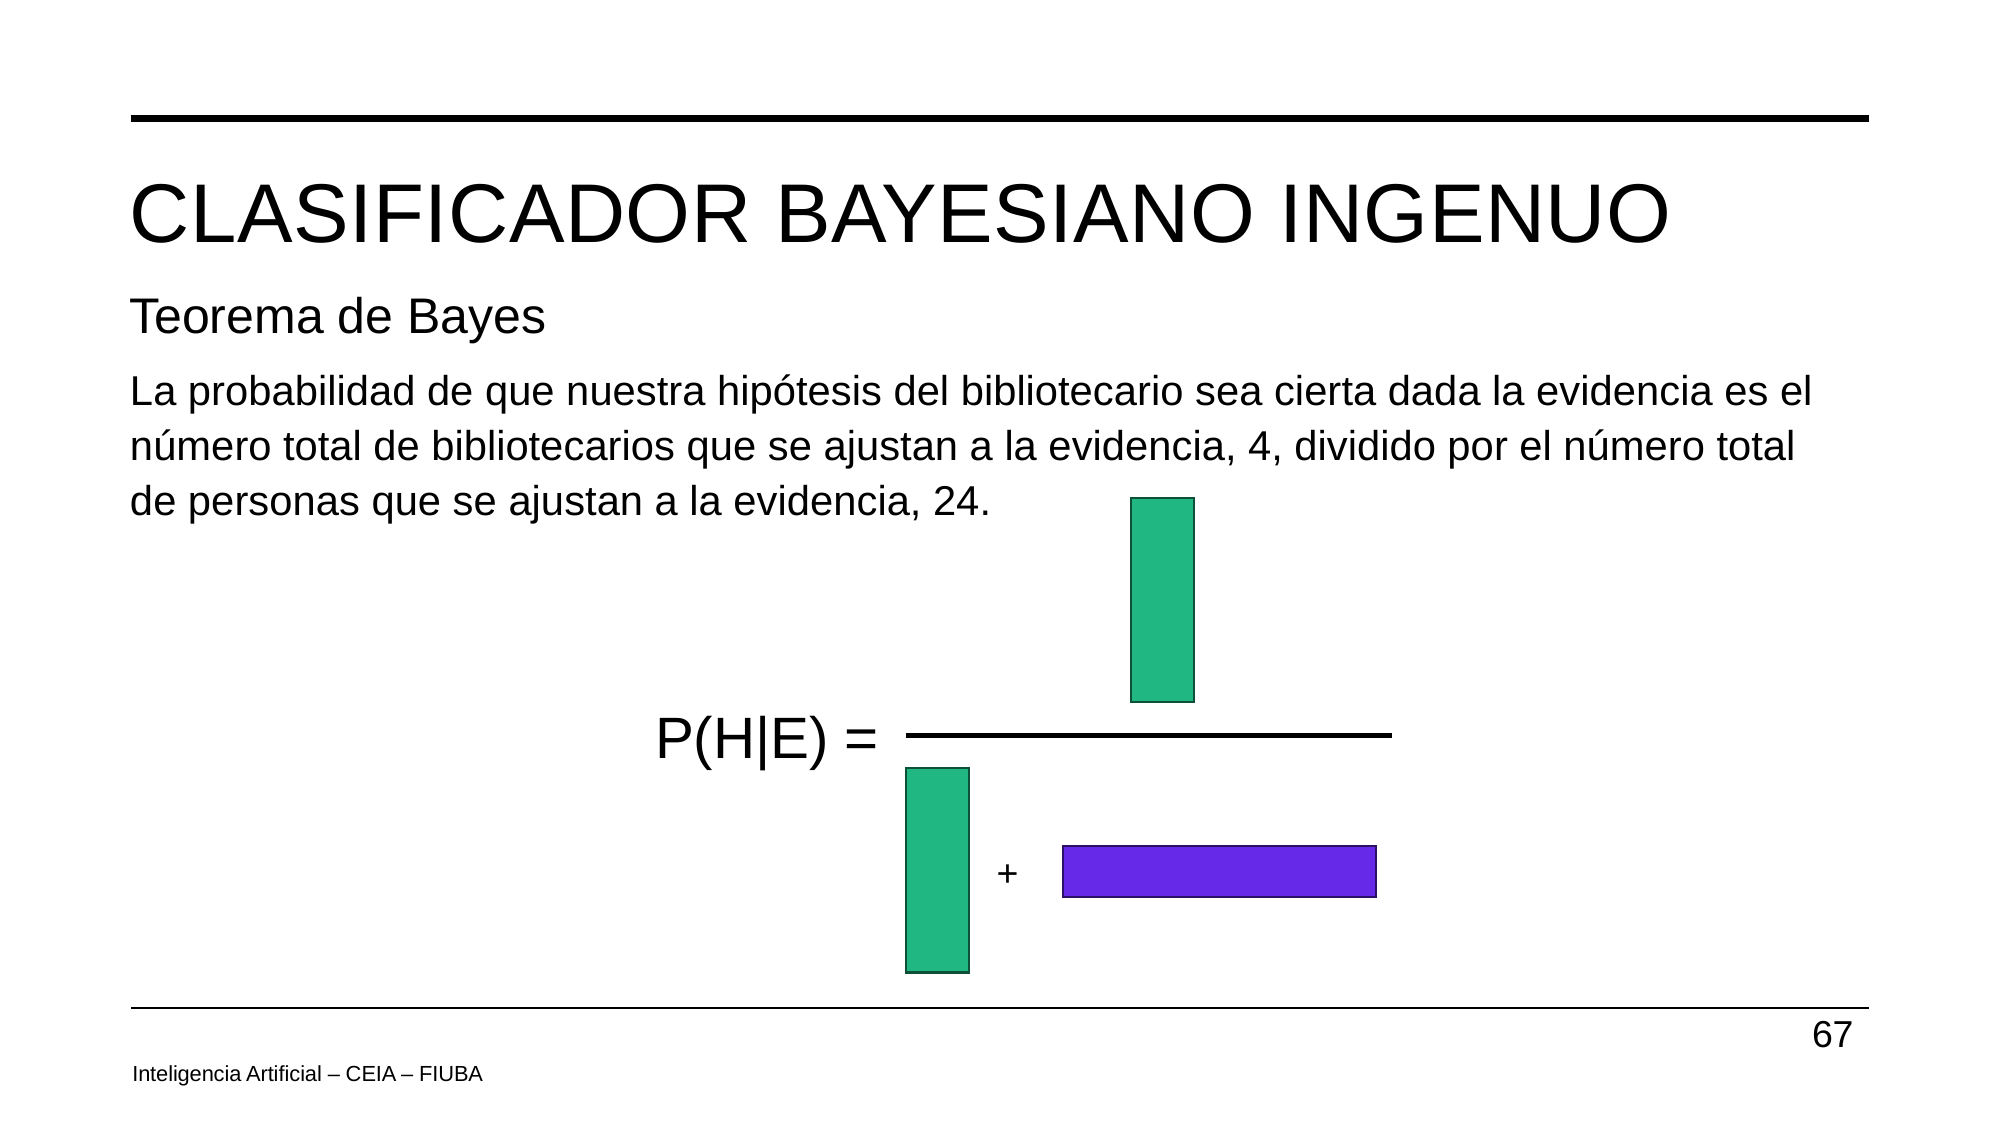

# Clasificador Bayesiano ingenuo
Teorema de Bayes
La probabilidad de que nuestra hipótesis del bibliotecario sea cierta dada la evidencia es el número total de bibliotecarios que se ajustan a la evidencia, 4, dividido por el número total de personas que se ajustan a la evidencia, 24.

P(H|E) =

+

67
Inteligencia Artificial – CEIA – FIUBA